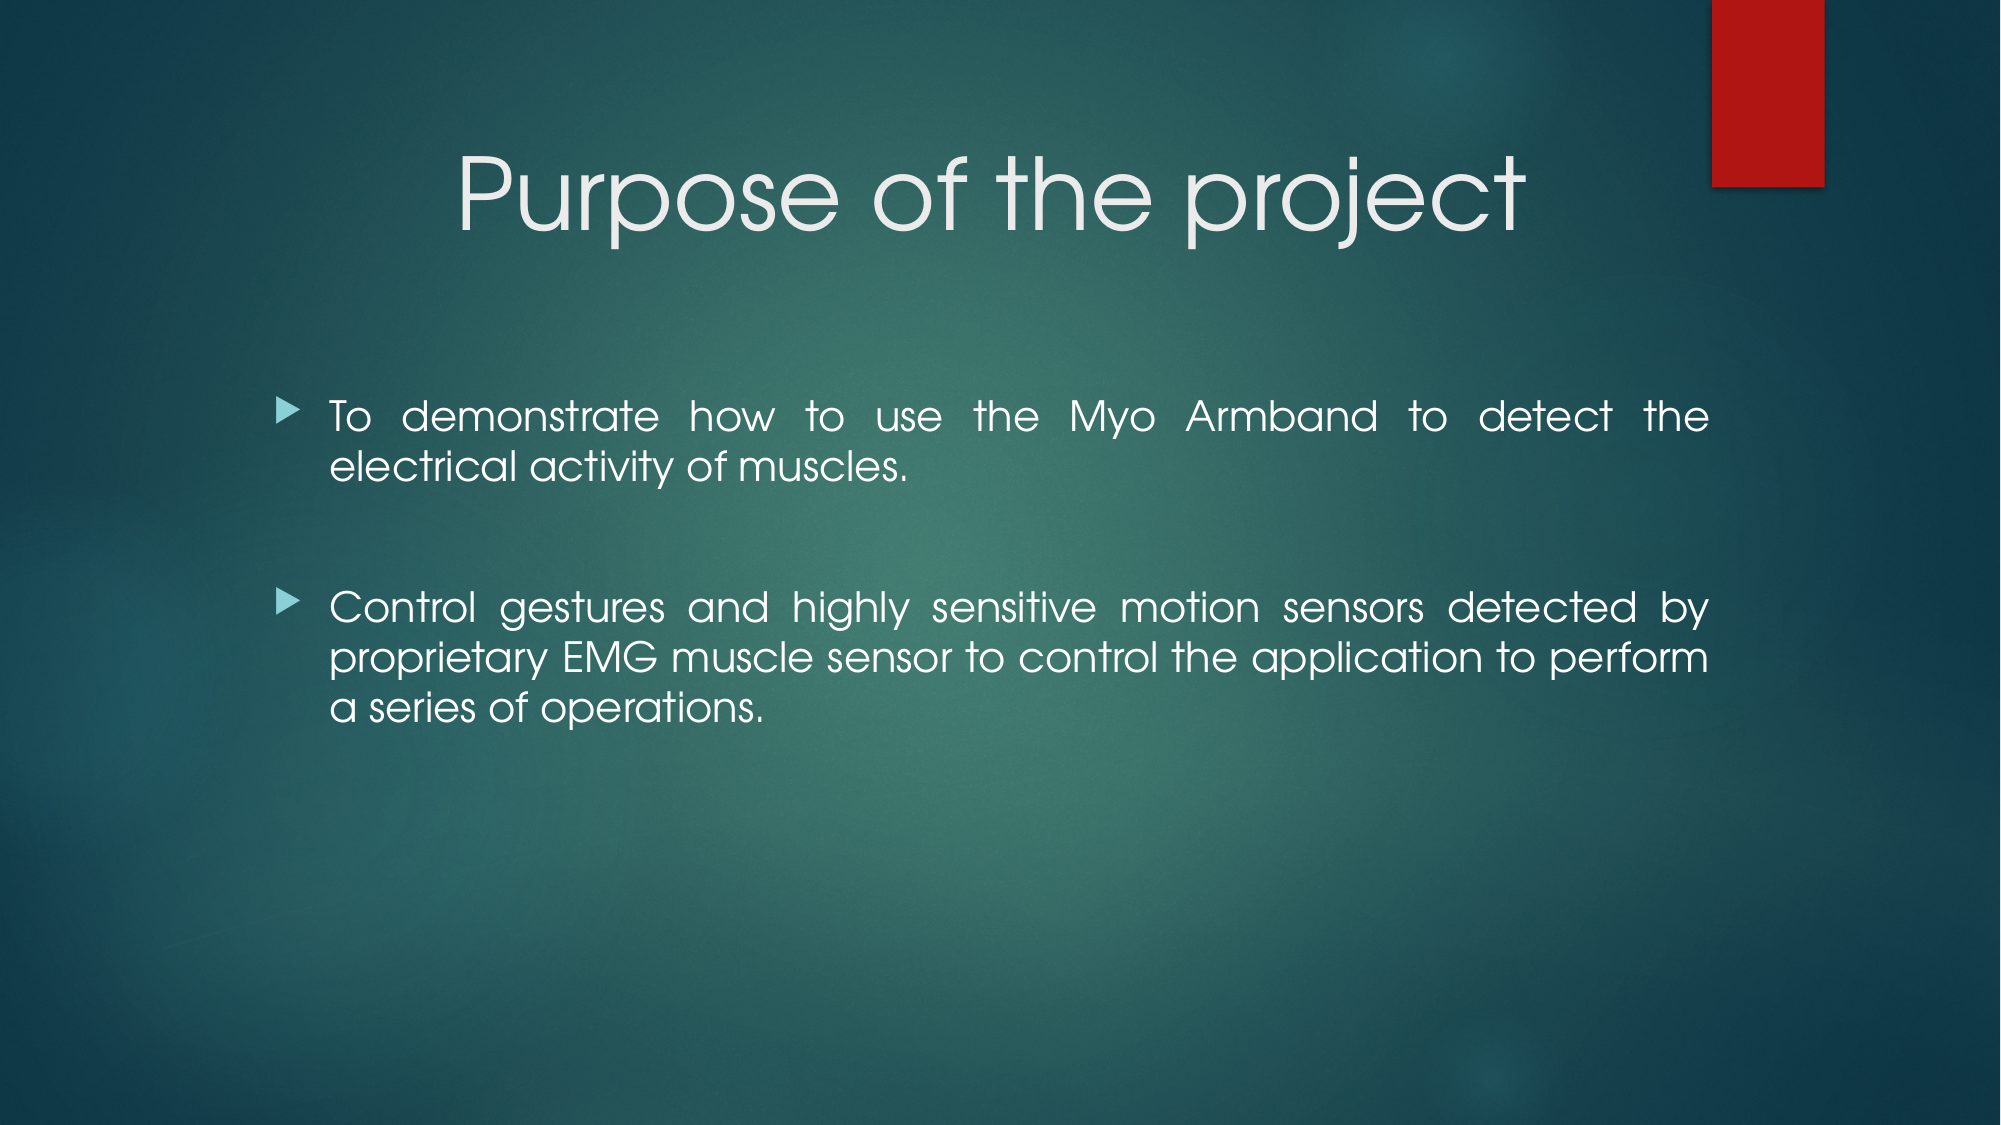

# Purpose of the project
To demonstrate how to use the Myo Armband to detect the electrical activity of muscles.

Control gestures and highly sensitive motion sensors detected by proprietary EMG muscle sensor to control the application to perform a series of operations.